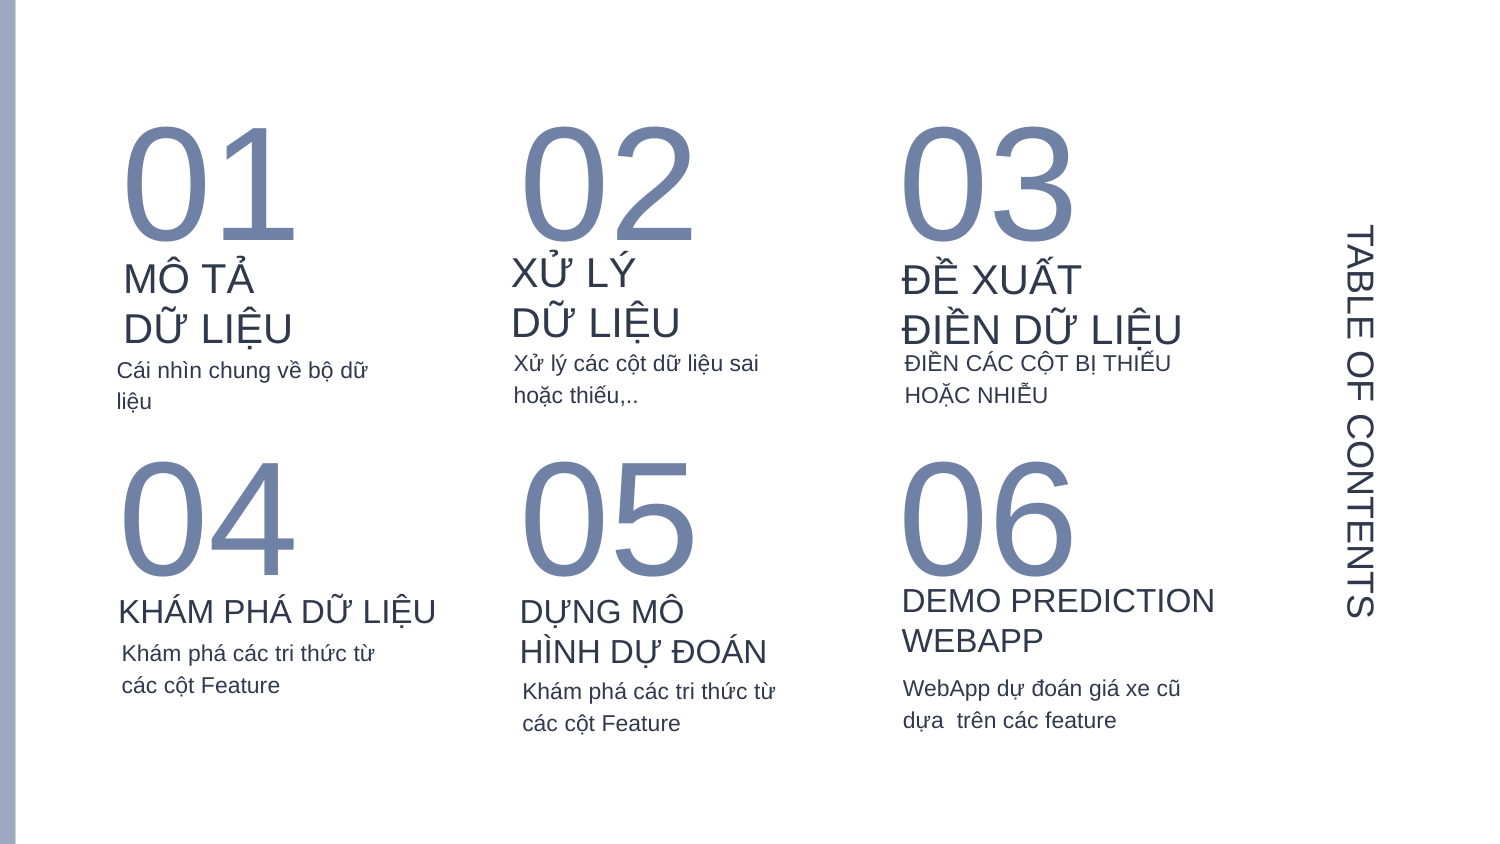

01
02
03
ĐỀ XUẤT
ĐIỀN DỮ LIỆU
XỬ LÝ
DỮ LIỆU
MÔ TẢ
DỮ LIỆU
Xử lý các cột dữ liệu sai hoặc thiếu,..
ĐIỀN CÁC CỘT BỊ THIẾU HOẶC NHIỄU
Cái nhìn chung về bộ dữ liệu
TABLE OF CONTENTS
04
05
06
# KHÁM PHÁ DỮ LIỆU
DEMO PREDICTION
WEBAPP
DỰNG MÔ
HÌNH DỰ ĐOÁN
Khám phá các tri thức từ các cột Feature
WebApp dự đoán giá xe cũ dựa  trên các feature
Khám phá các tri thức từ các cột Feature